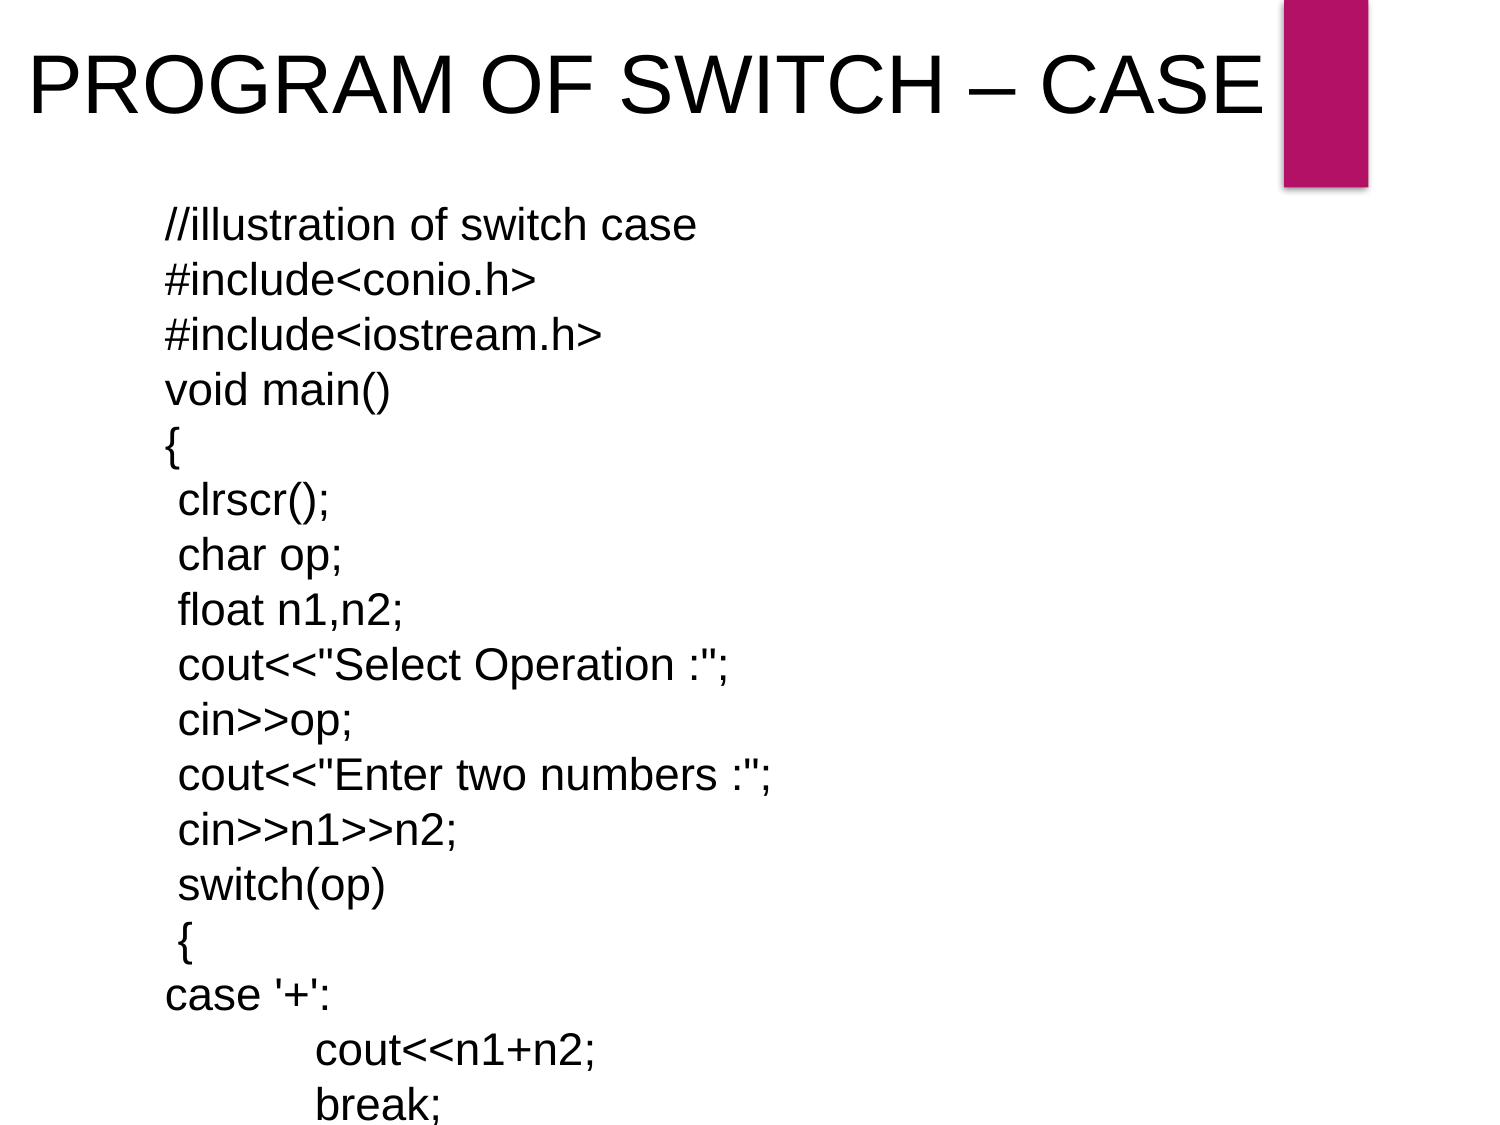

PROGRAM OF SWITCH – CASE
//illustration of switch case
#include<conio.h>
#include<iostream.h>
void main()
{
 clrscr();
 char op;
 float n1,n2;
 cout<<"Select Operation :";
 cin>>op;
 cout<<"Enter two numbers :";
 cin>>n1>>n2;
 switch(op)
 {
case '+':
	cout<<n1+n2;
	break;